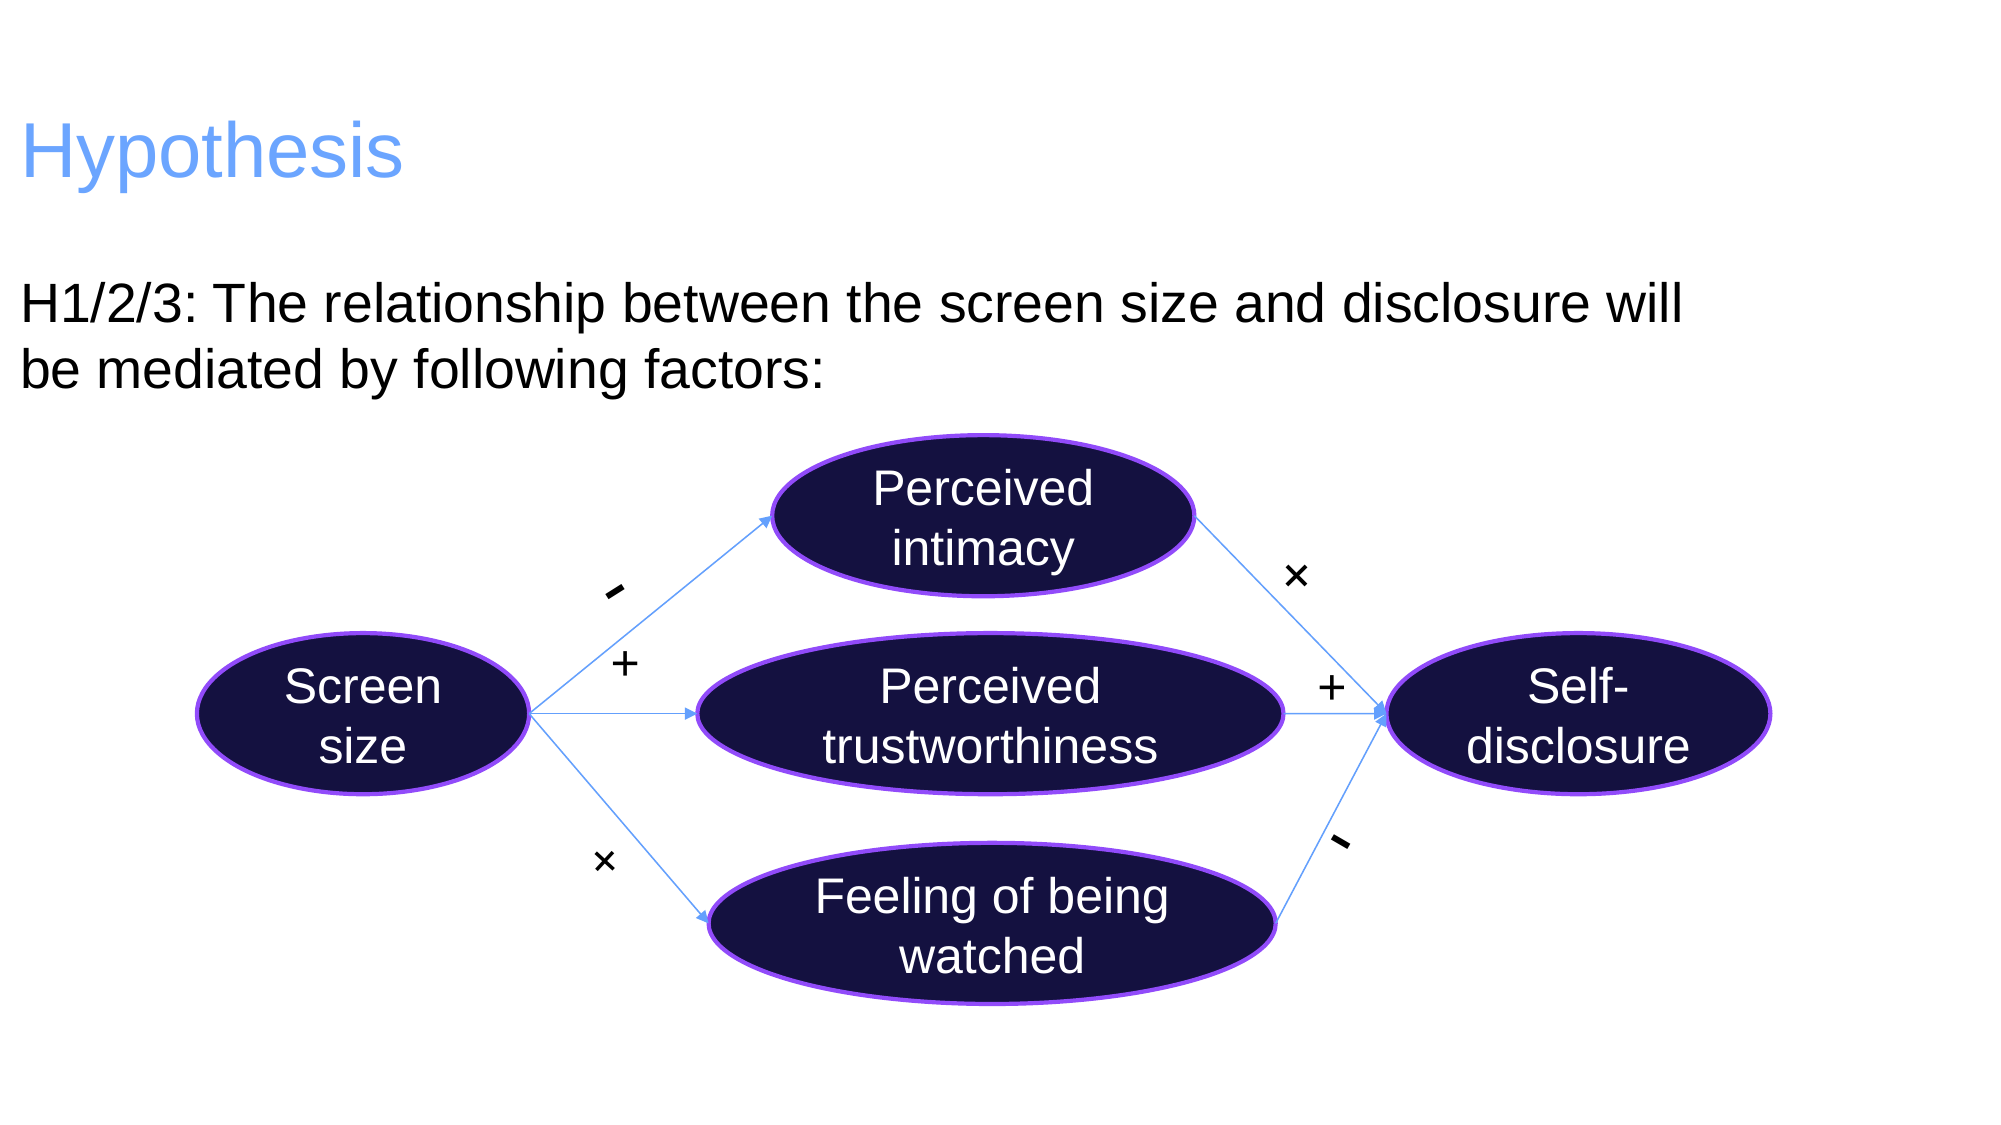

Hypothesis
H1/2/3: The relationship between the screen size and disclosure will be mediated by following factors:

Perceived intimacy
-
+
+
Screen size
Perceived trustworthiness
Self-disclosure
+
-
+
Feeling of being watched